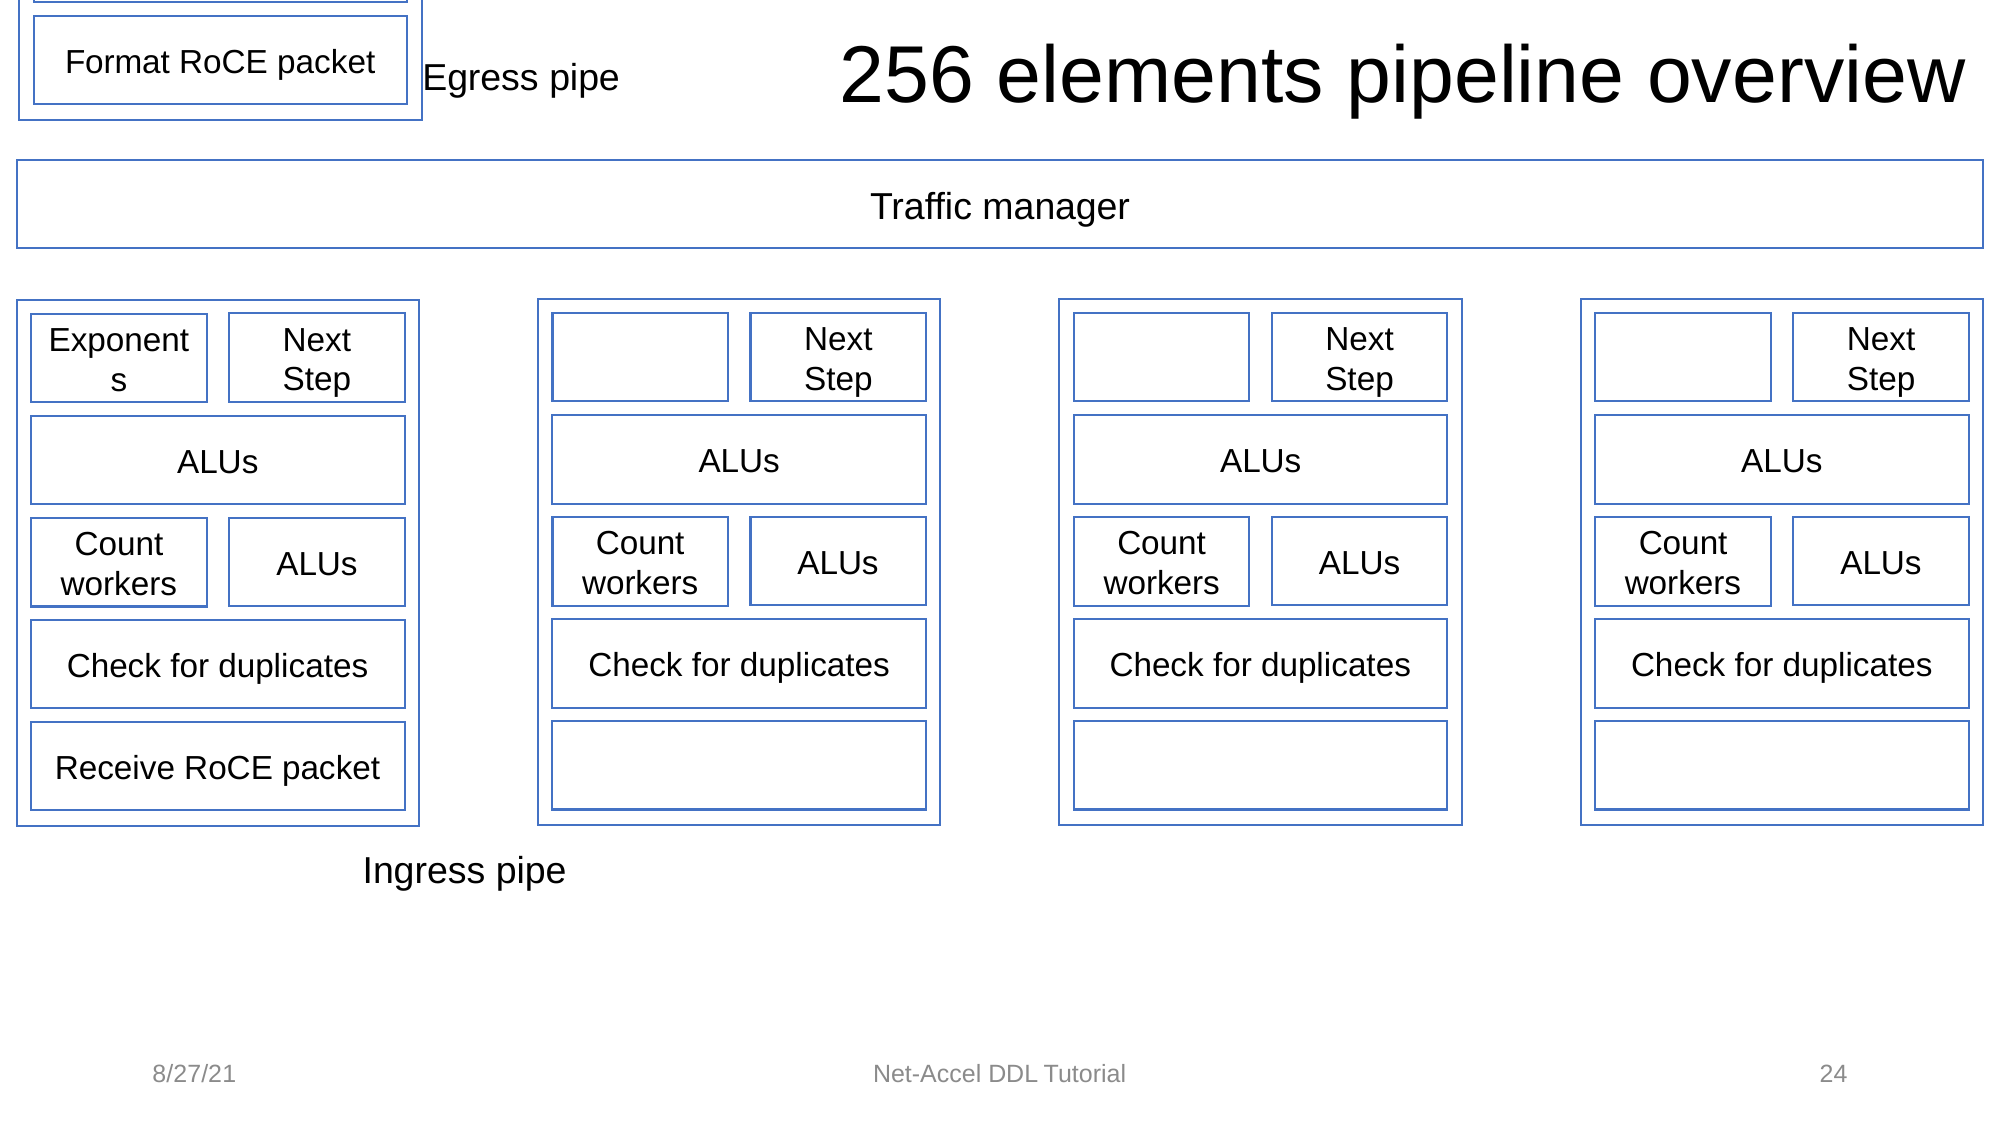

Format RoCE packet
# 256 elements pipeline overview
Egress pipe
Traffic manager

Next Step

ALUs
ALUs
Count workers
Check for duplicates

Next Step

ALUs
ALUs
Count workers
Check for duplicates

Next Step

ALUs
ALUs
Count workers
Check for duplicates

Next Step
Exponents
ALUs
ALUs
Count workers
Check for duplicates
Receive RoCE packet
Ingress pipe
8/27/21
Net-Accel DDL Tutorial
24